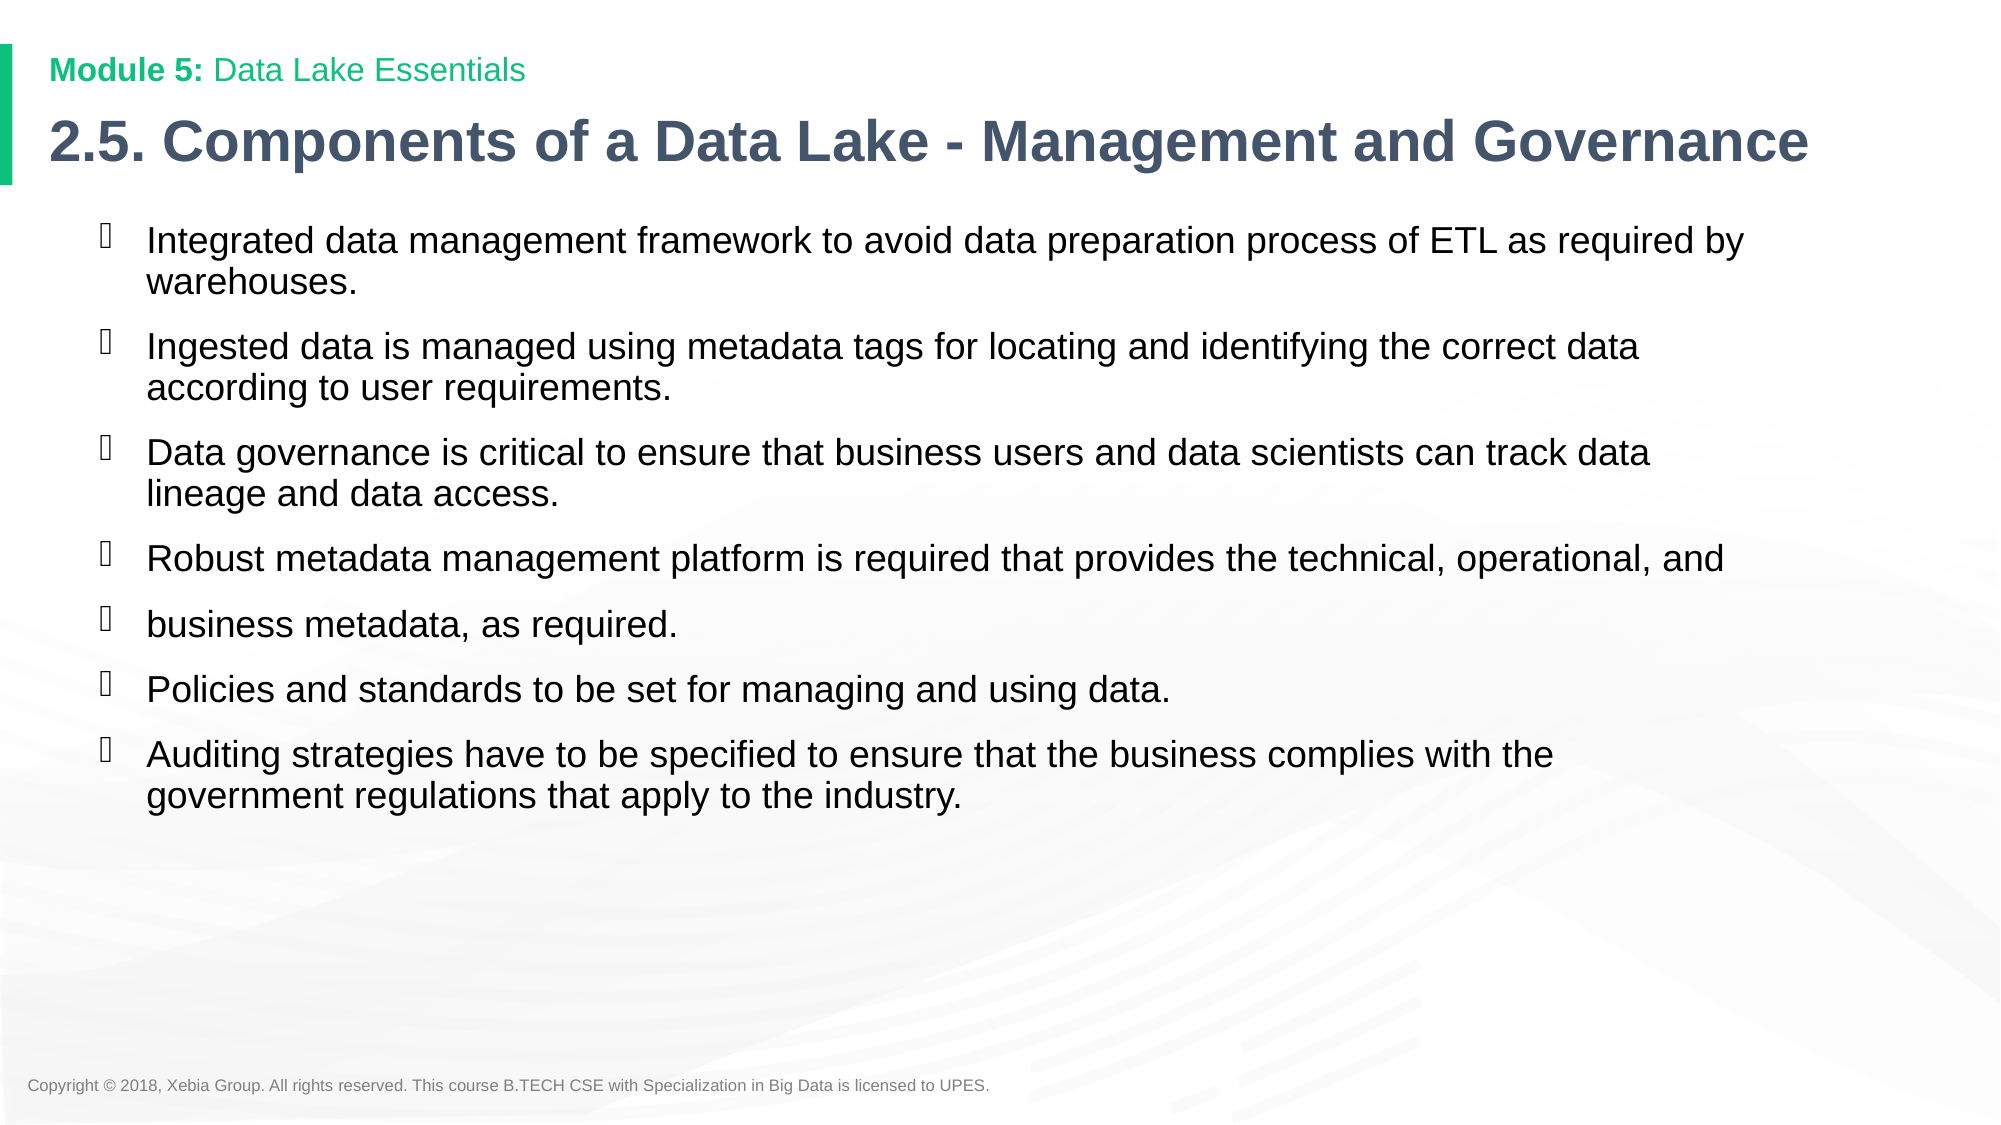

Module 5: Data Lake Essentials
# 2.5. Components of a Data Lake - Management and Governance
Integrated data management framework to avoid data preparation process of ETL as required by warehouses.
Ingested data is managed using metadata tags for locating and identifying the correct data according to user requirements.
Data governance is critical to ensure that business users and data scientists can track data lineage and data access.
Robust metadata management platform is required that provides the technical, operational, and
business metadata, as required.
Policies and standards to be set for managing and using data.
Auditing strategies have to be specified to ensure that the business complies with the government regulations that apply to the industry.